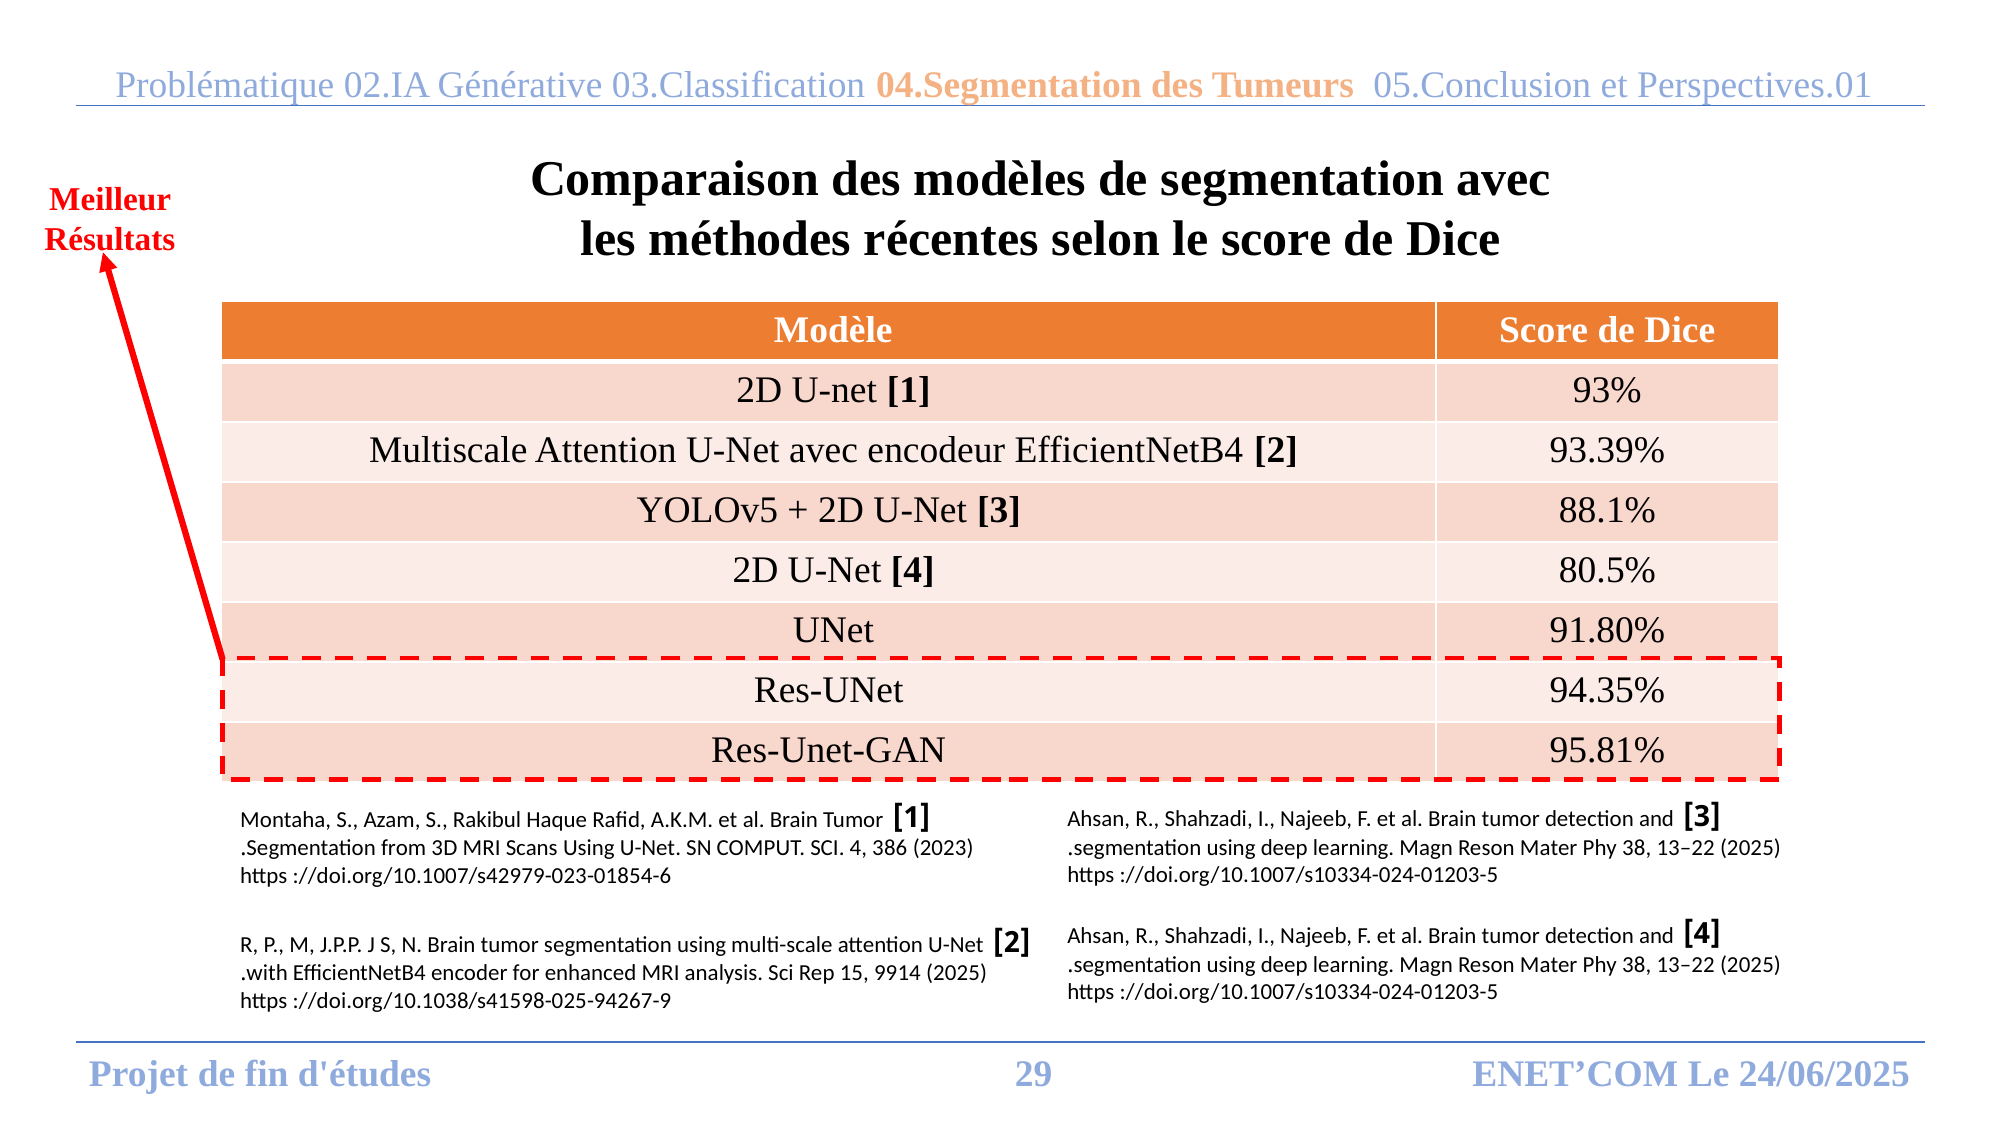

01.Problématique 02.IA Générative 03.Classification 04.Segmentation des Tumeurs  05.Conclusion et Perspectives
Comparaison des modèles de segmentation avec les méthodes récentes selon le score de Dice
Meilleur Résultats
| Modèle | Score de Dice |
| --- | --- |
| 2D U-net [1] | 93% |
| Multiscale Attention U-Net avec encodeur EfficientNetB4 [2] | 93.39% |
| YOLOv5 + 2D U-Net [3] | 88.1% |
| 2D U-Net [4] | 80.5% |
| UNet | 91.80% |
| Res-UNet | 94.35% |
| Res-Unet-GAN | 95.81% |

[3] Ahsan, R., Shahzadi, I., Najeeb, F. et al. Brain tumor detection and
segmentation using deep learning. Magn Reson Mater Phy 38, 13–22 (2025).
https ://doi.org/10.1007/s10334-024-01203-5
[1] Montaha, S., Azam, S., Rakibul Haque Rafid, A.K.M. et al. Brain Tumor
Segmentation from 3D MRI Scans Using U-Net. SN COMPUT. SCI. 4, 386 (2023).
https ://doi.org/10.1007/s42979-023-01854-6
[4] Ahsan, R., Shahzadi, I., Najeeb, F. et al. Brain tumor detection and
segmentation using deep learning. Magn Reson Mater Phy 38, 13–22 (2025).
https ://doi.org/10.1007/s10334-024-01203-5
[2] R, P., M, J.P.P. J S, N. Brain tumor segmentation using multi-scale attention U-Net
with EfficientNetB4 encoder for enhanced MRI analysis. Sci Rep 15, 9914 (2025).
https ://doi.org/10.1038/s41598-025-94267-9
Projet de fin d'études
ENET’COM Le 24/06/2025
29